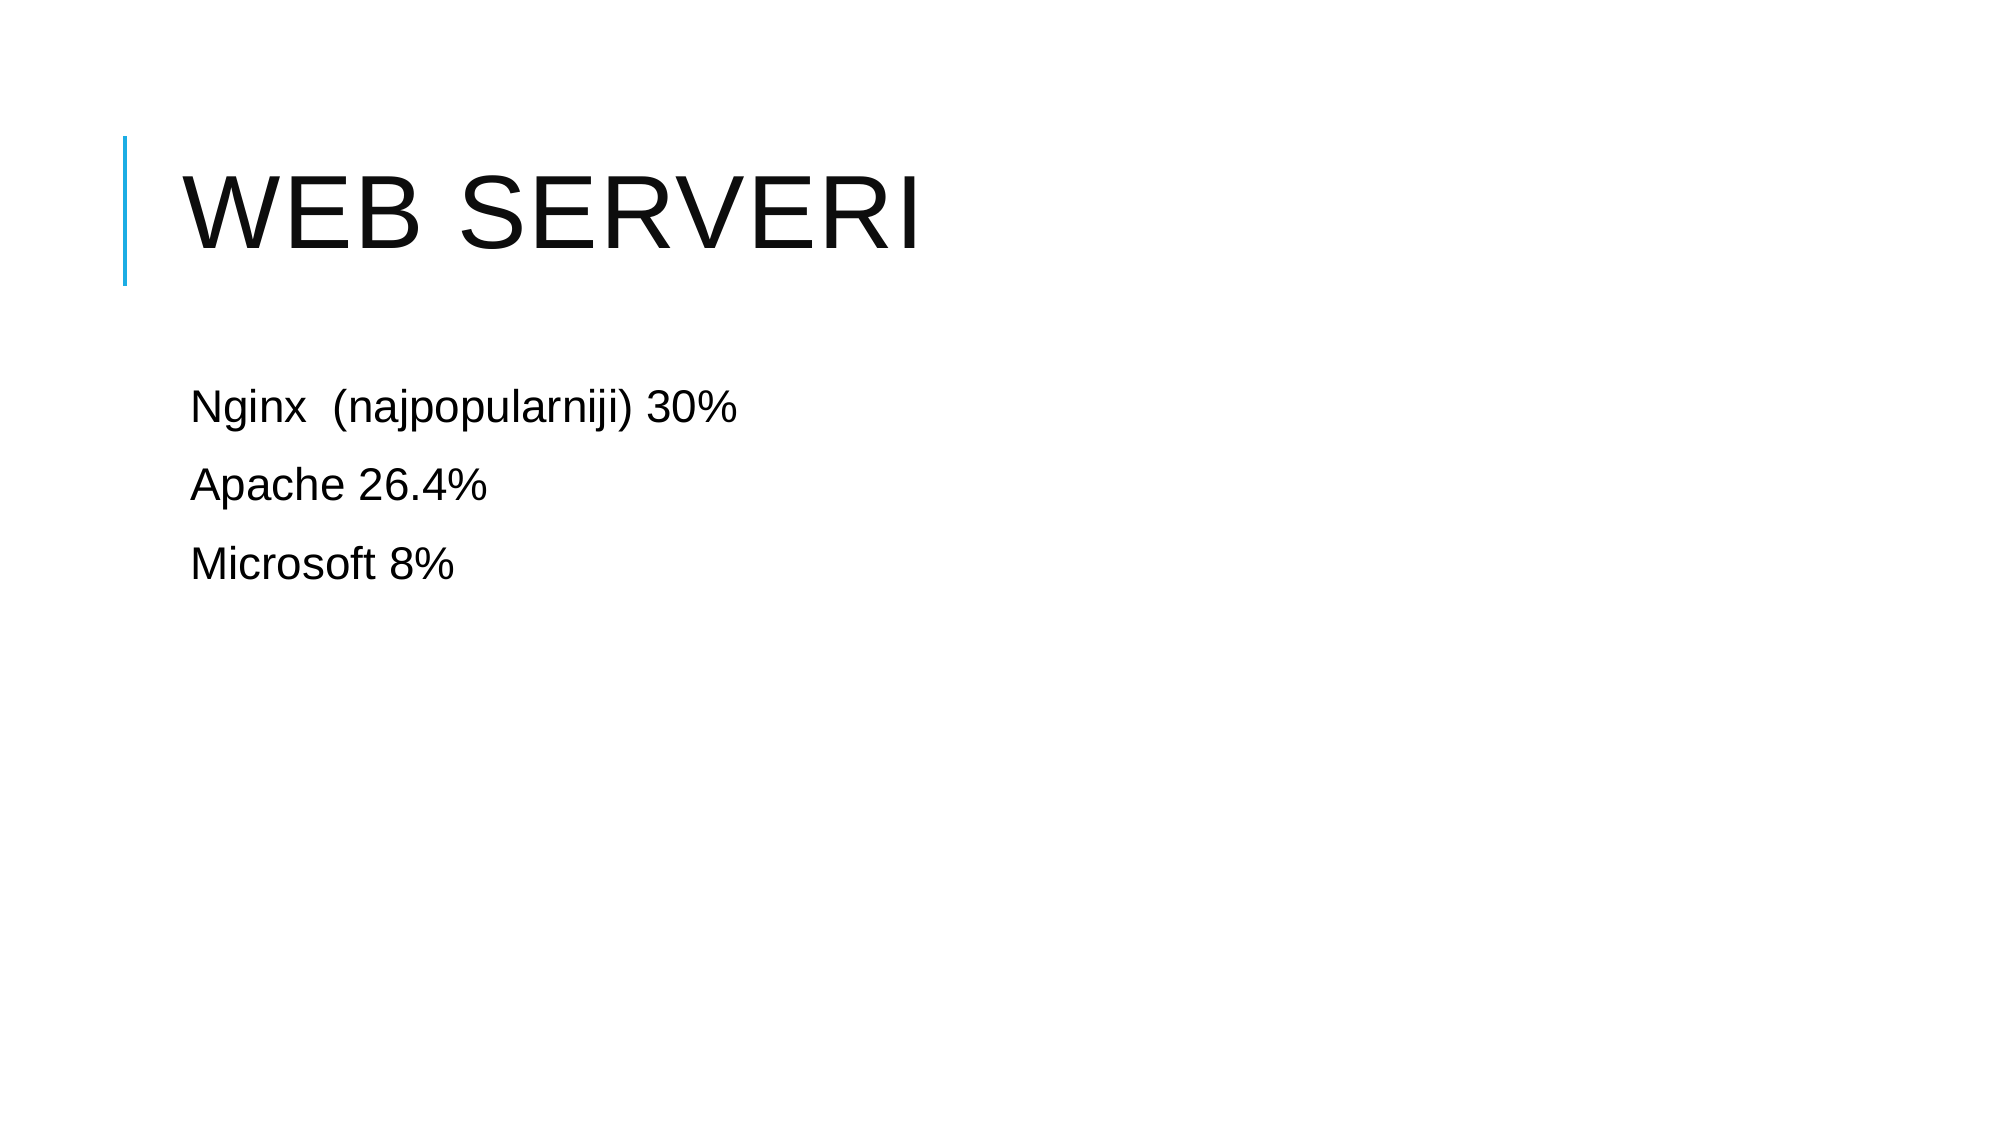

# Web serveri
Nginx  (najpopularniji) 30%
Apache 26.4%
Microsoft 8%